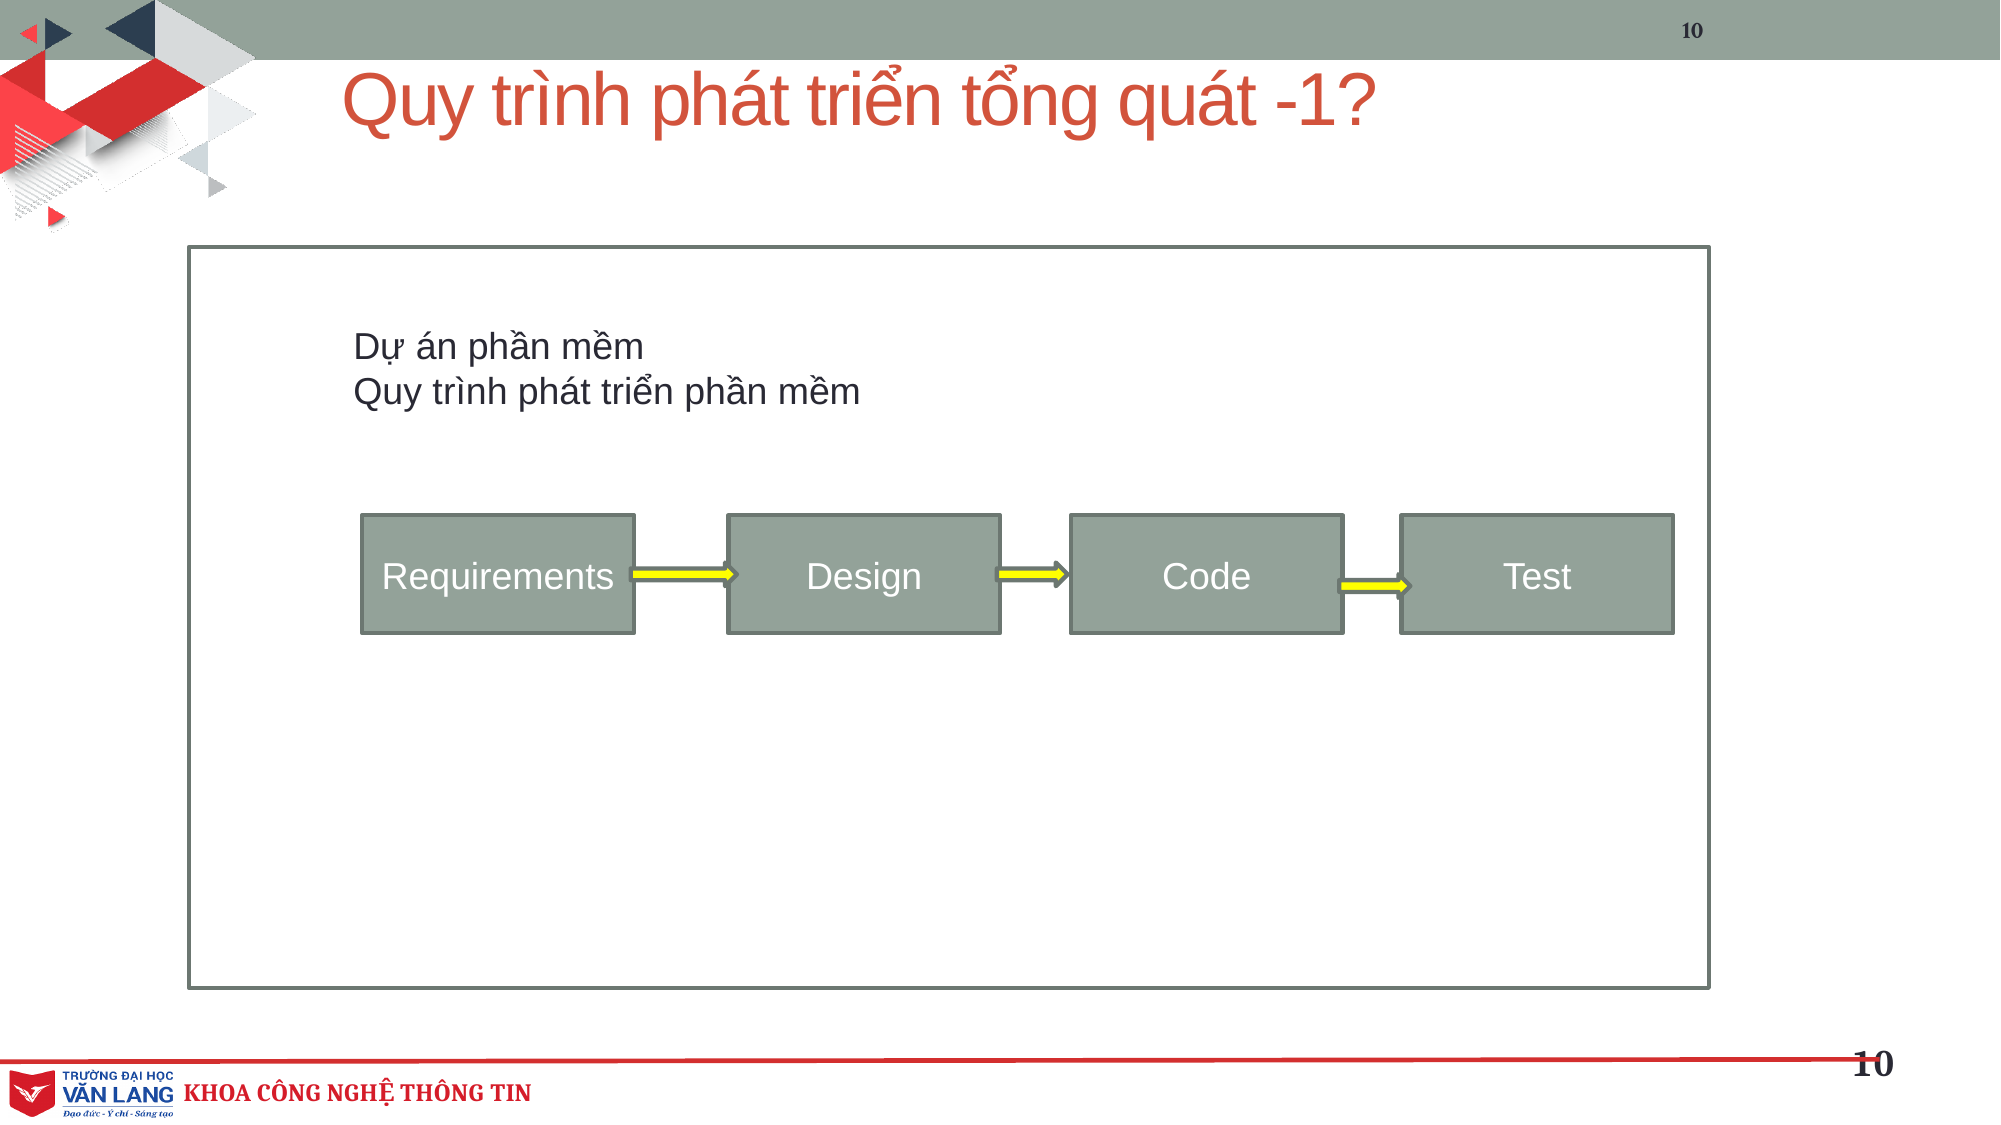

10
# Quy trình phát triển tổng quát -1?

Dự án phần mềm
Quy trình phát triển phần mềm
Requirements
Design
Code
Test